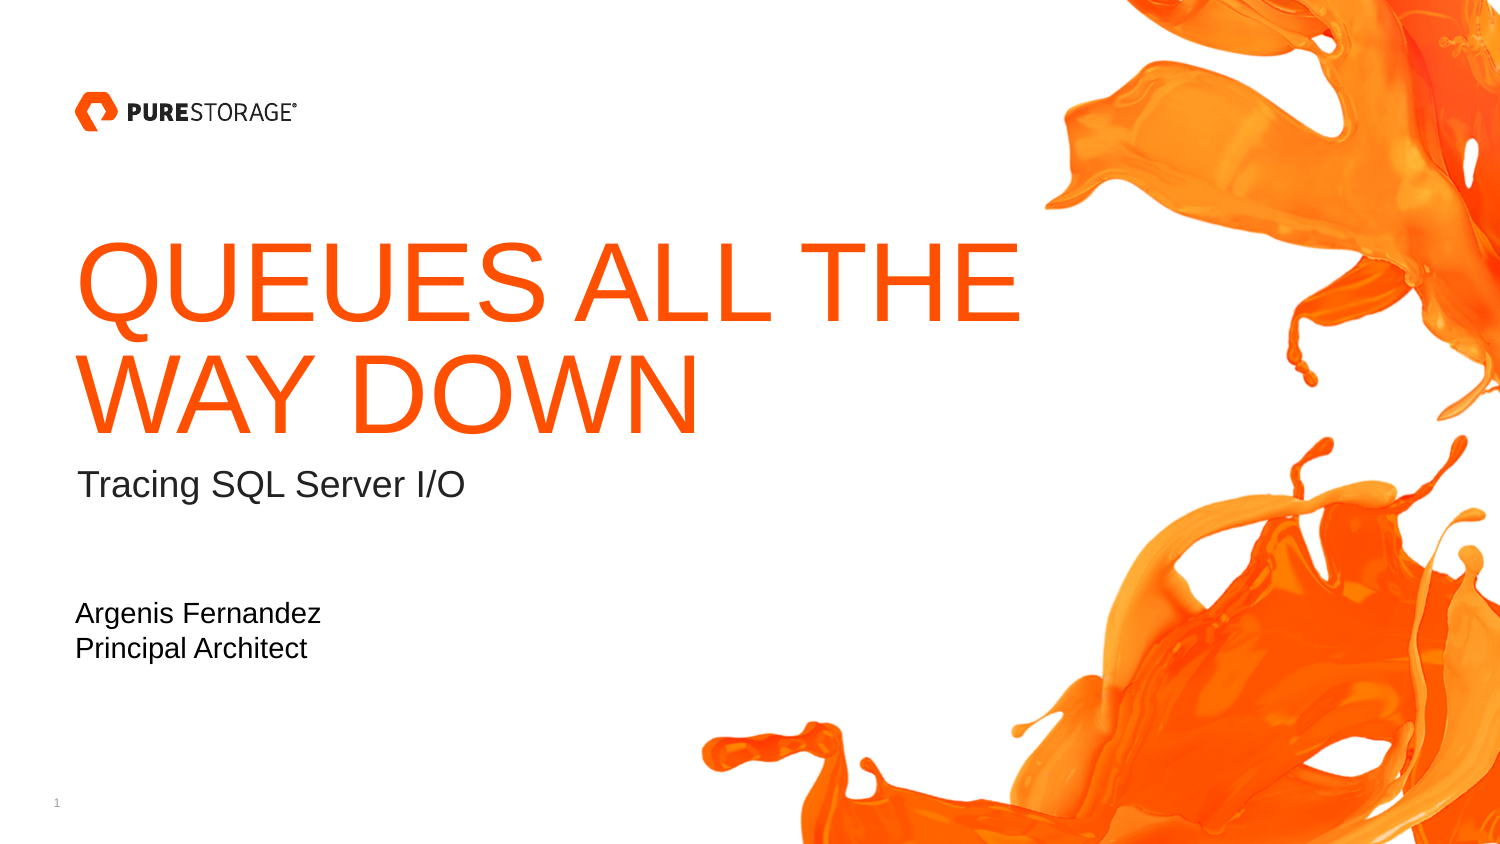

QUEUES ALL THE
WAY DOWN
Tracing SQL Server I/O

Argenis Fernandez
Principal Architect